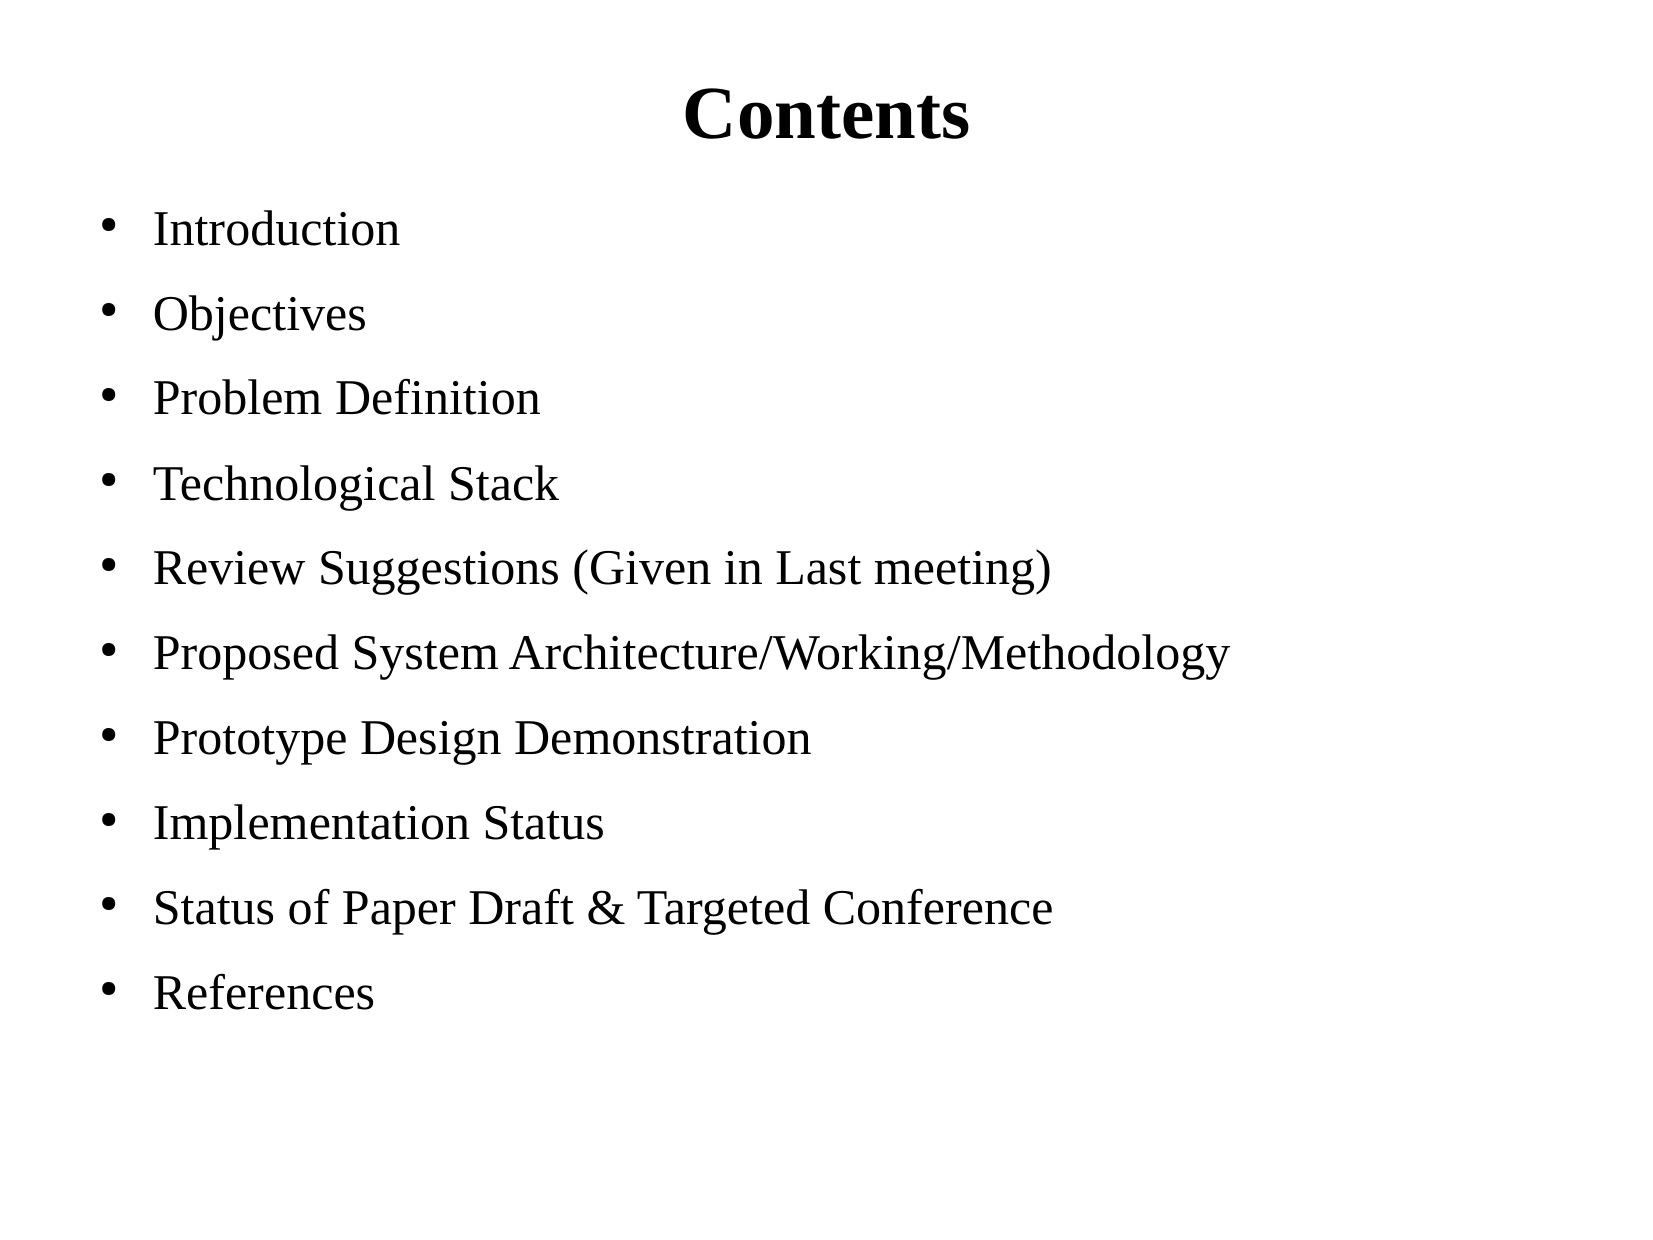

Contents
Introduction
Objectives
Problem Definition
Technological Stack
Review Suggestions (Given in Last meeting)
Proposed System Architecture/Working/Methodology
Prototype Design Demonstration
Implementation Status
Status of Paper Draft & Targeted Conference
References